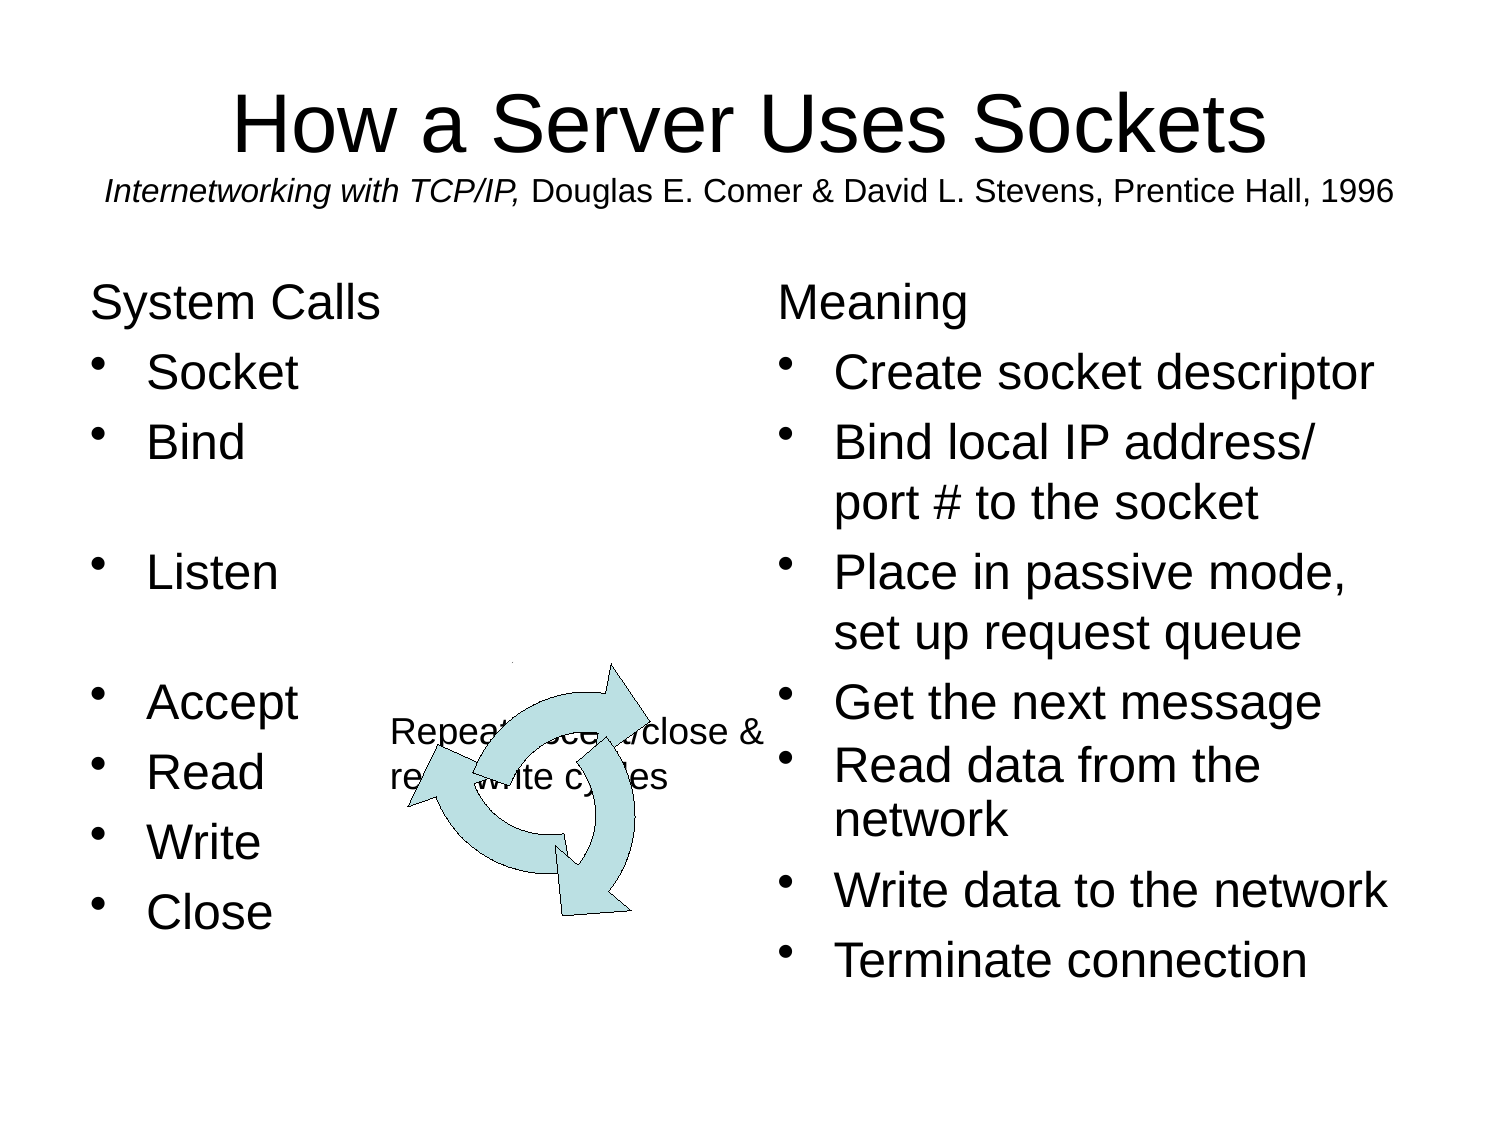

How a Server Uses Sockets
Internetworking with TCP/IP, Douglas E. Comer & David L. Stevens, Prentice Hall, 1996
System Calls
Socket
Bind
Listen
Accept
Read
Write
Close

Meaning
Create socket descriptor
Bind local IP address/ port # to the socket
Place in passive mode, set up request queue
Get the next message
Read data from the network
Write data to the network
Terminate connection

Repeat accept/close &
read/write cycles